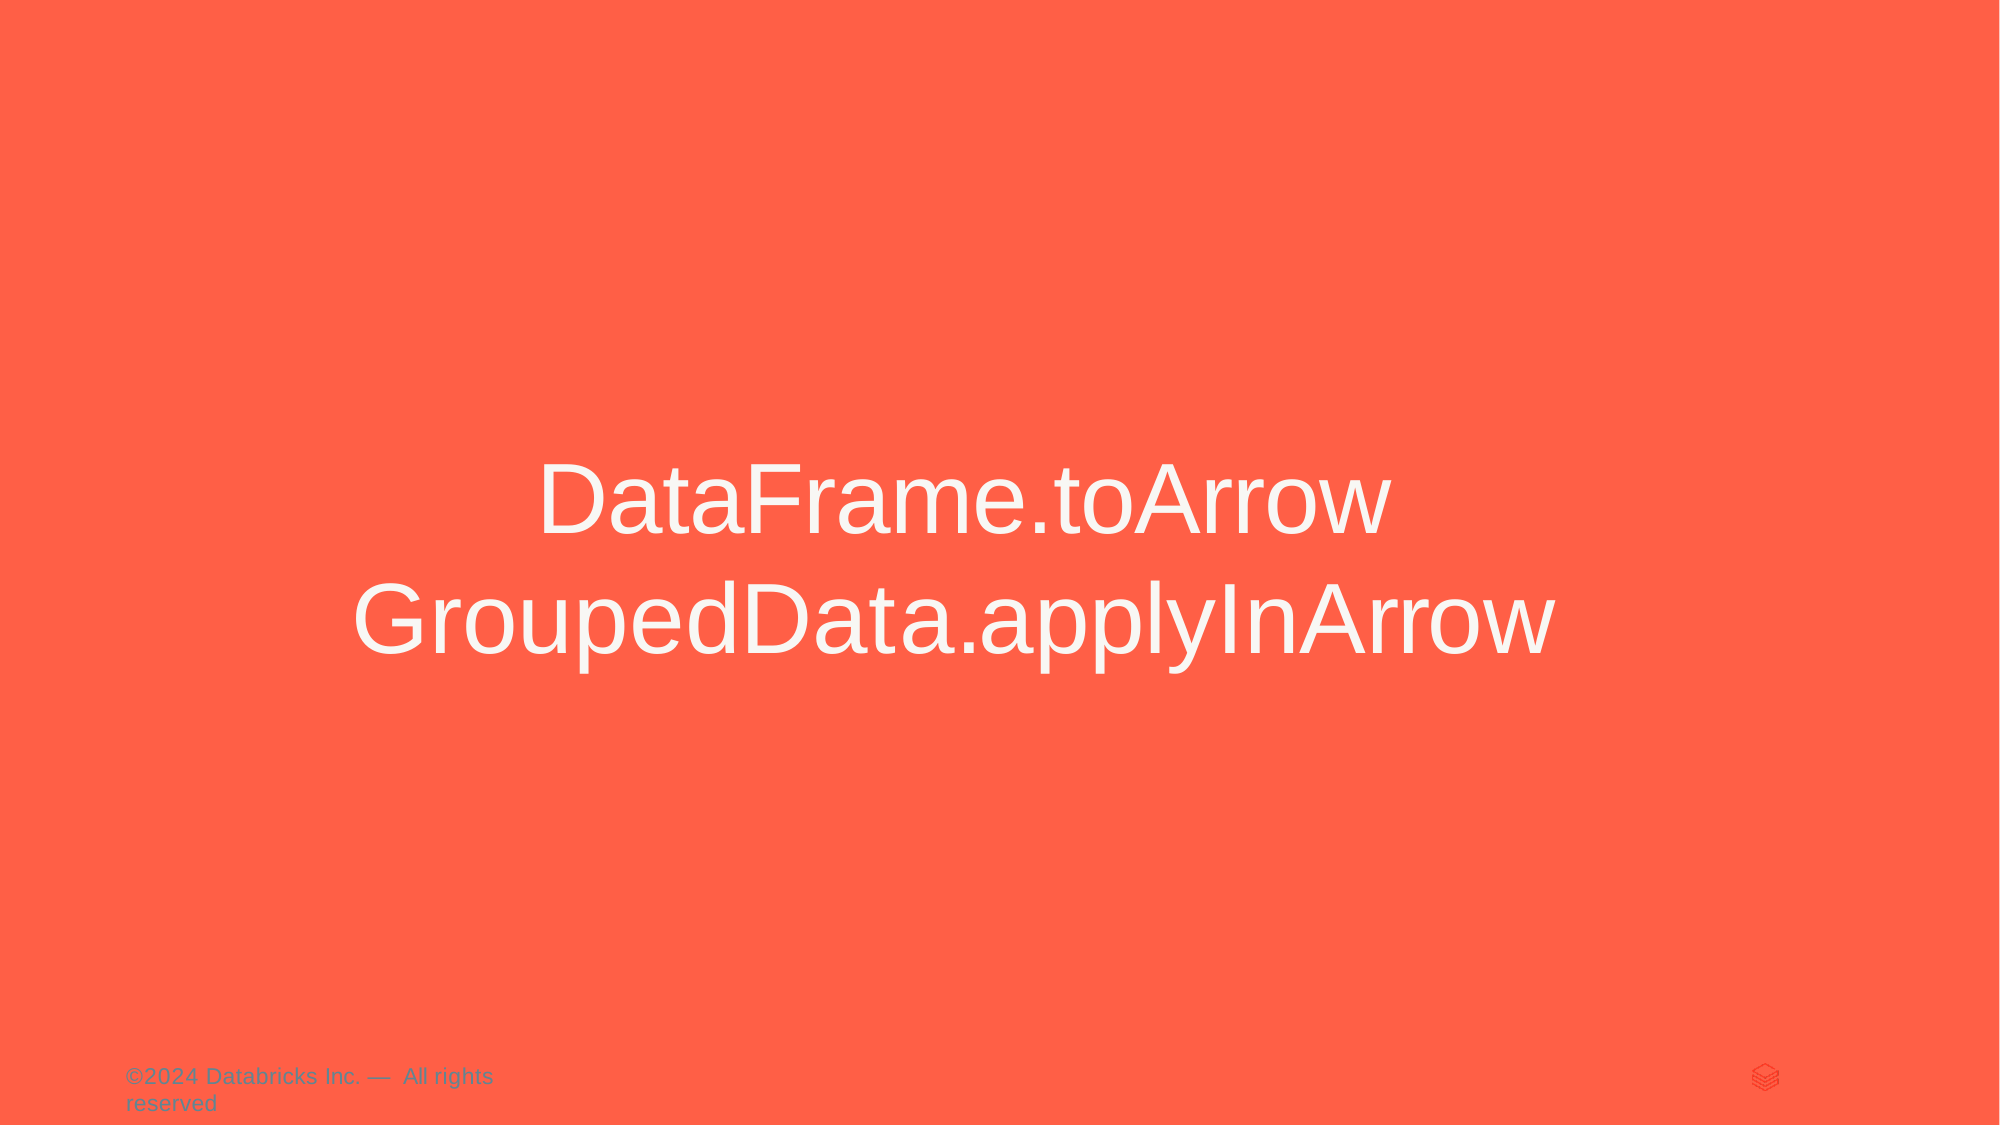

# DataFrame.toArrow  GroupedData.applyInArrow
©2024 Databricks Inc. — All rights reserved